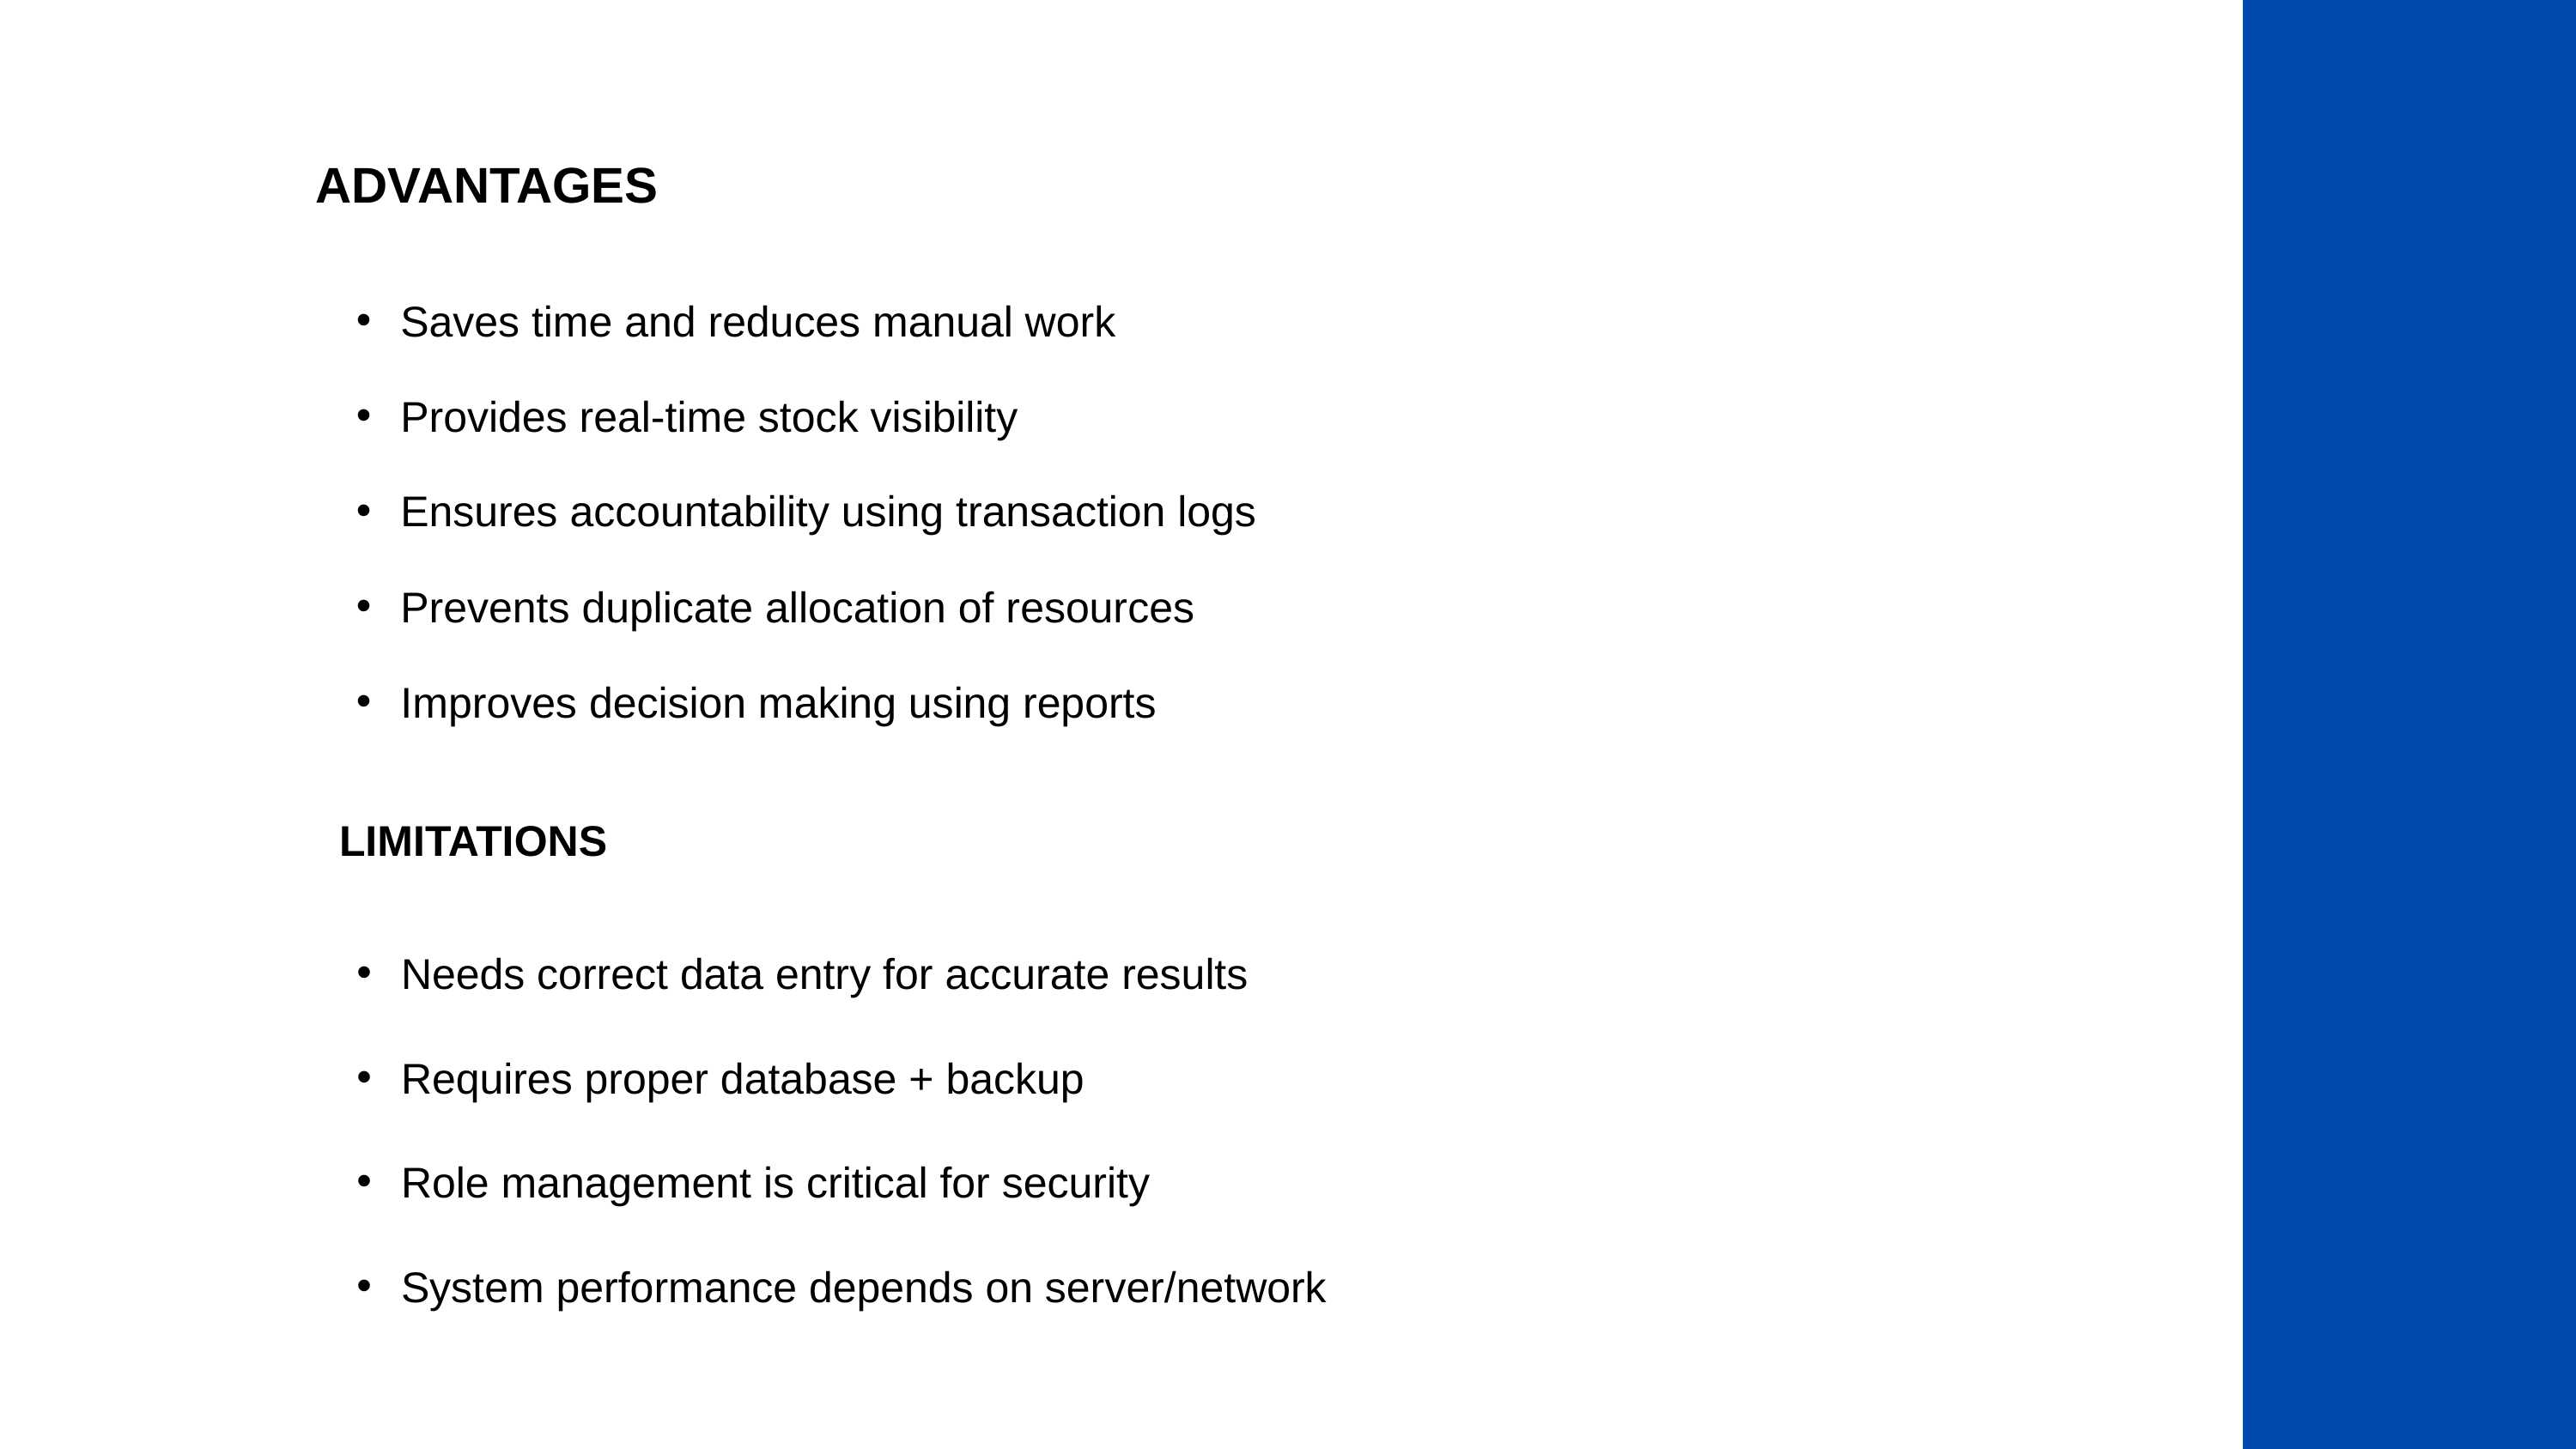

ADVANTAGES
Saves time and reduces manual work
Provides real-time stock visibility
Ensures accountability using transaction logs
Prevents duplicate allocation of resources
Improves decision making using reports
 LIMITATIONS
Needs correct data entry for accurate results
Requires proper database + backup
Role management is critical for security
System performance depends on server/network